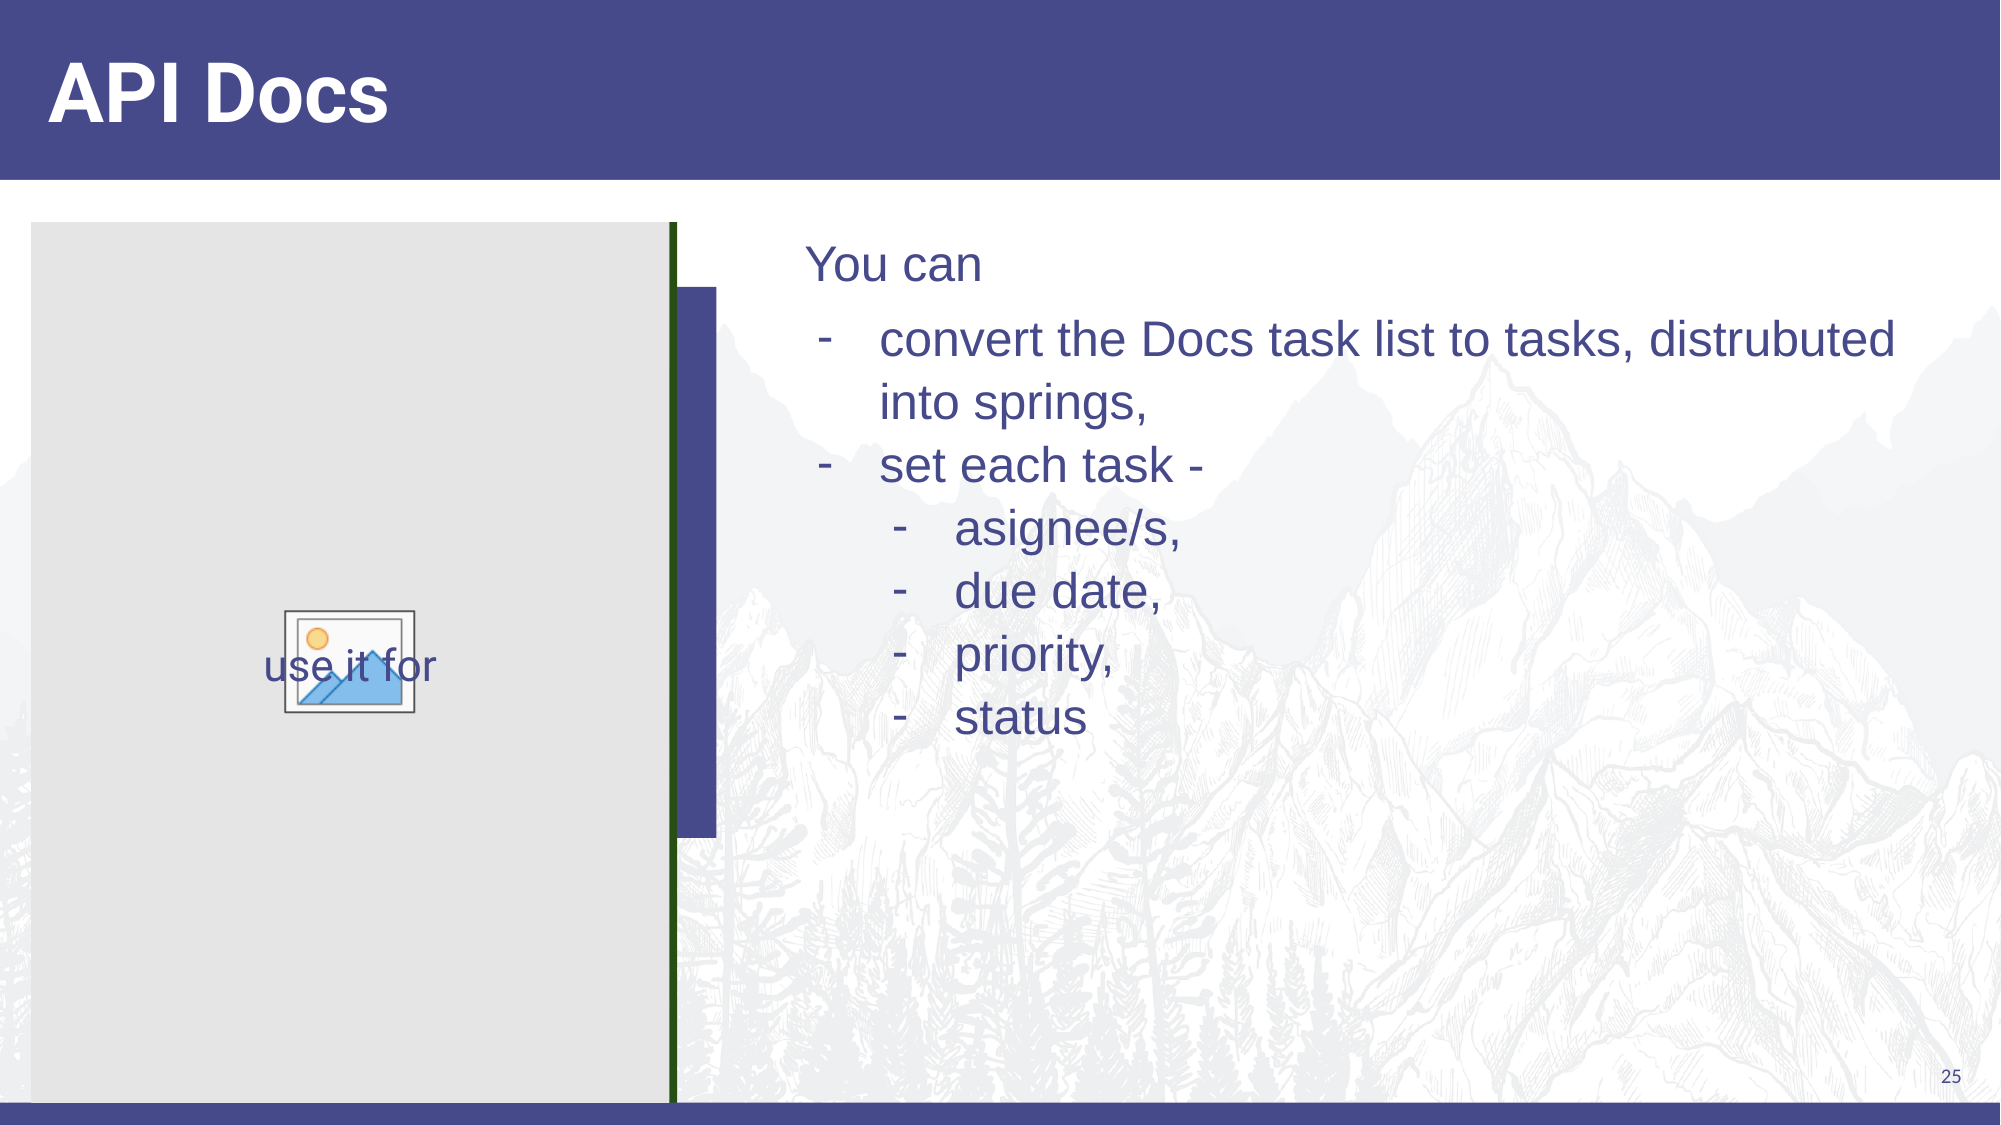

# API Docs
You can
convert the Docs task list to tasks, distrubuted into springs,
set each task -
asignee/s,
due date,
priority,
status

use it for
25